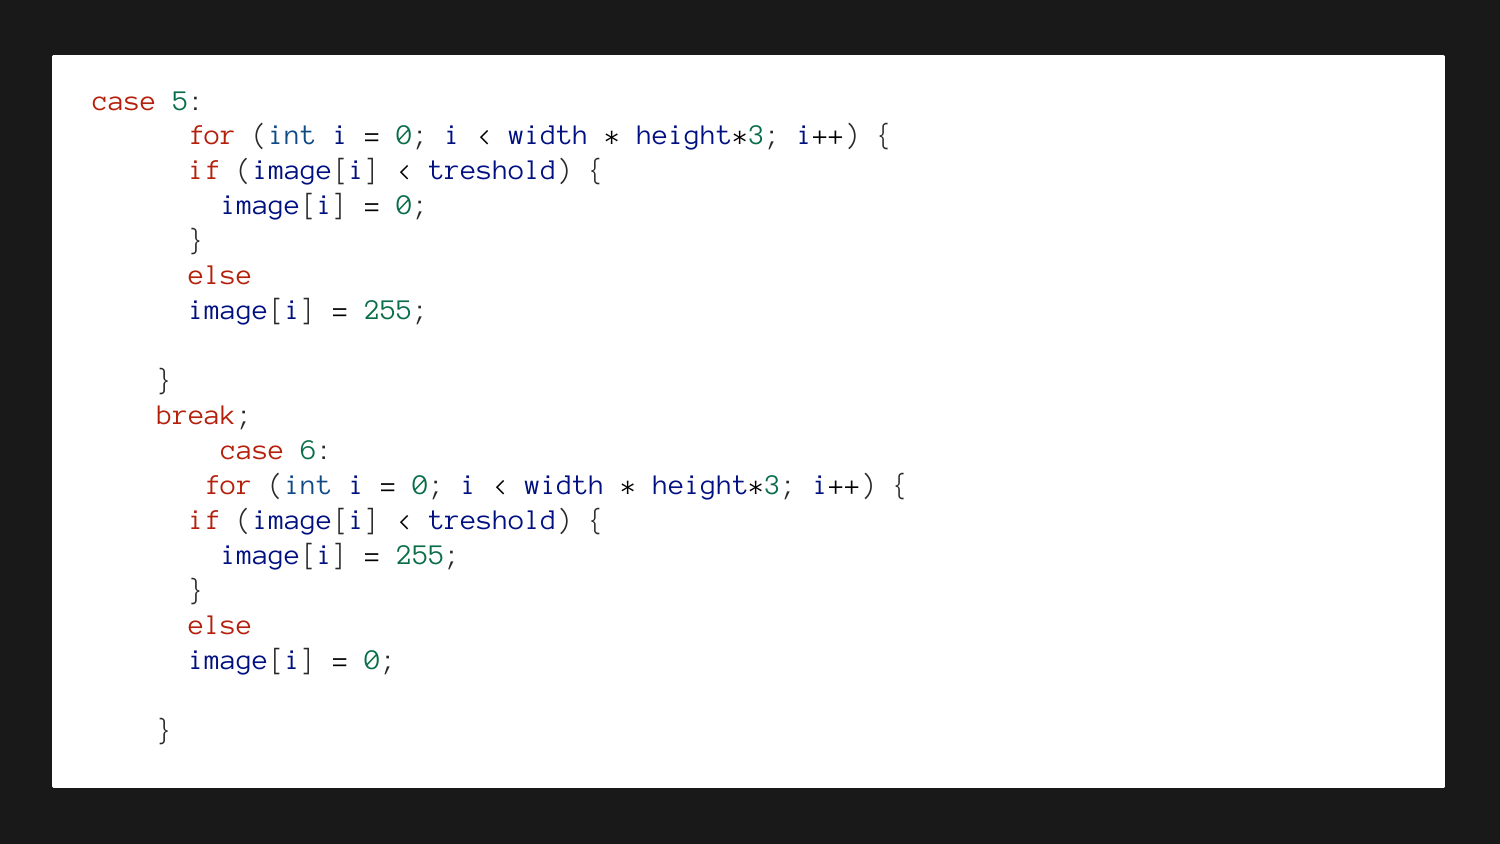

case 5:
      for (int i = 0; i < width * height*3; i++) {
      if (image[i] < treshold) {
        image[i] = 0;
      }
      else
      image[i] = 255;

    }
    break;
        case 6:
       for (int i = 0; i < width * height*3; i++) {
      if (image[i] < treshold) {
        image[i] = 255;
      }
      else
      image[i] = 0;

    }